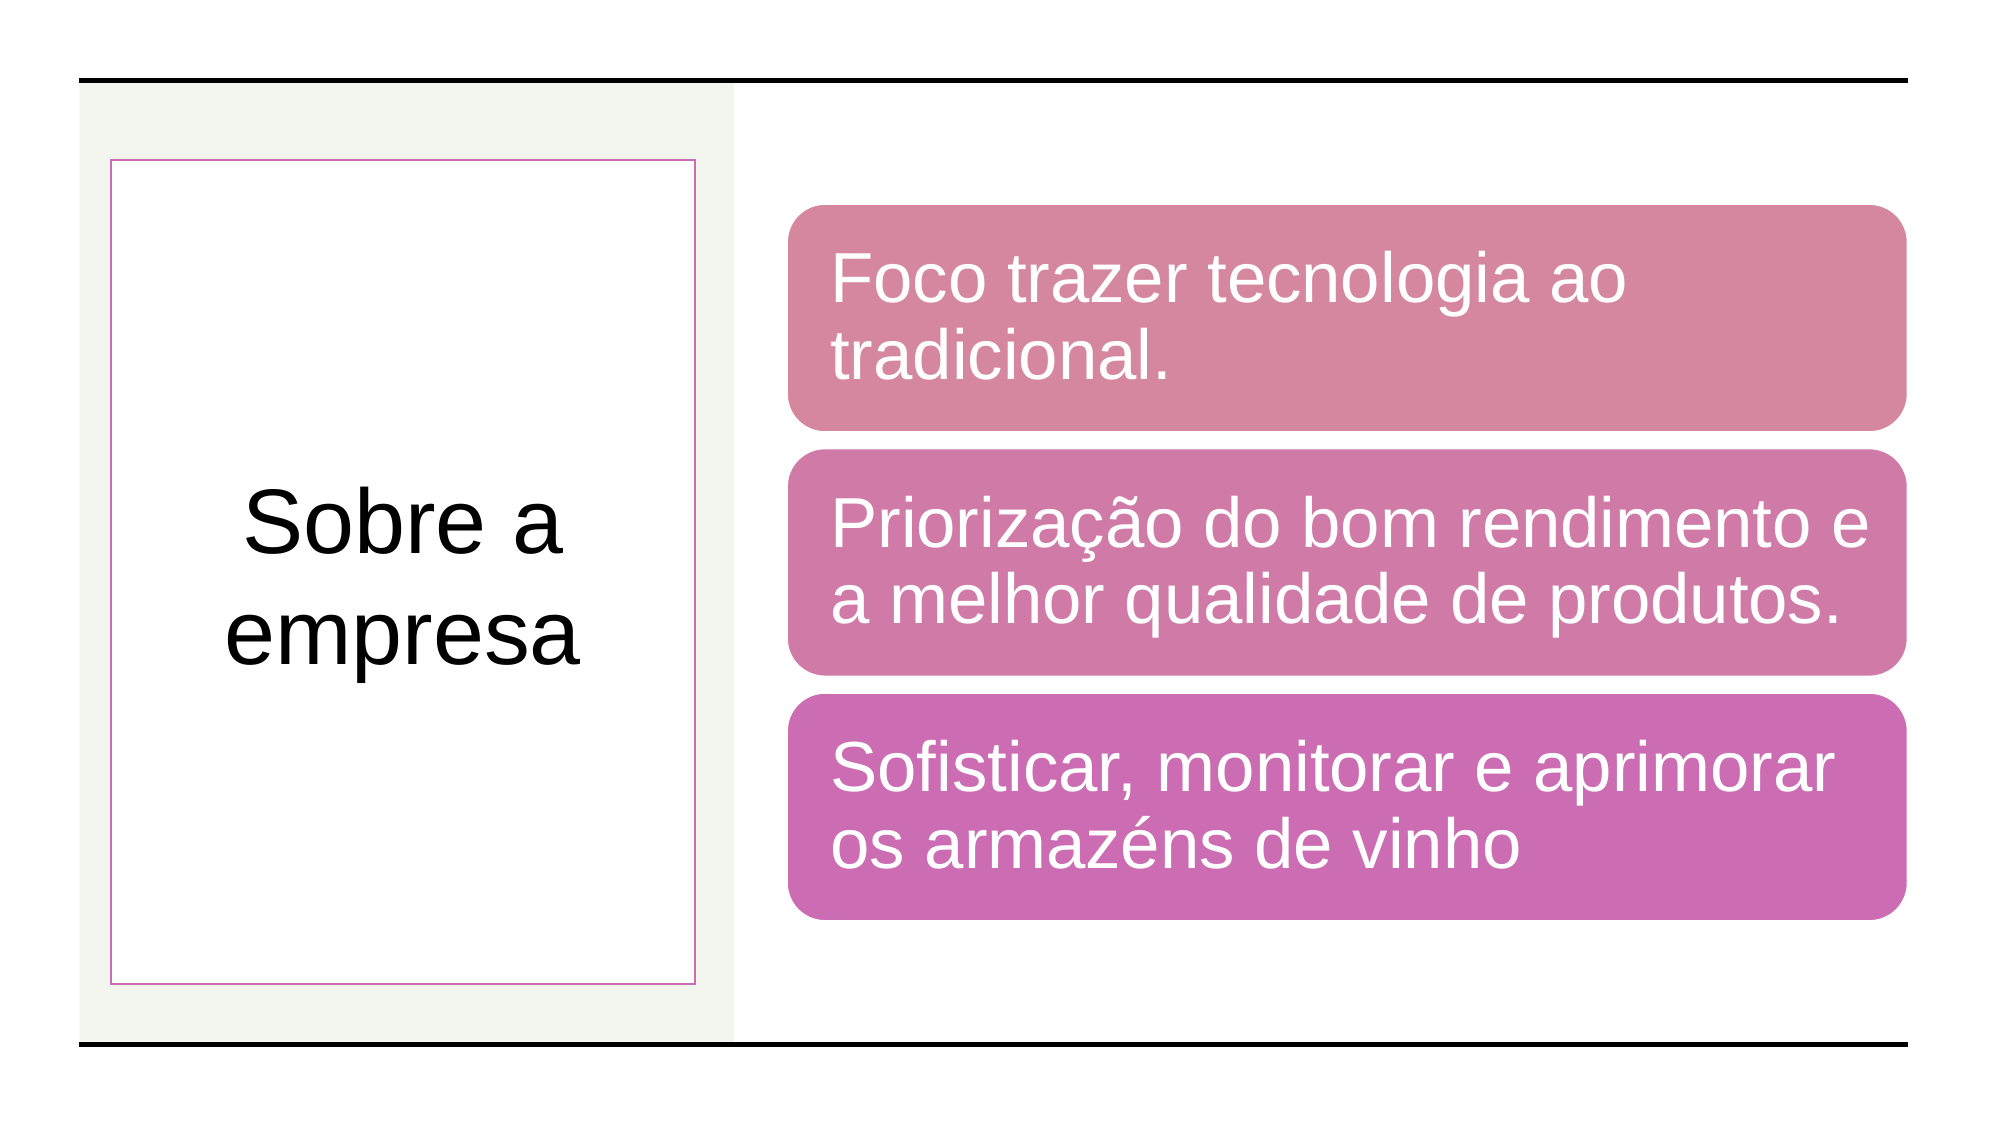

Foco trazer tecnologia ao tradicional.
Priorização do bom rendimento e a melhor qualidade de produtos.
Sofisticar, monitorar e aprimorar os armazéns de vinho
# Sobre a empresa